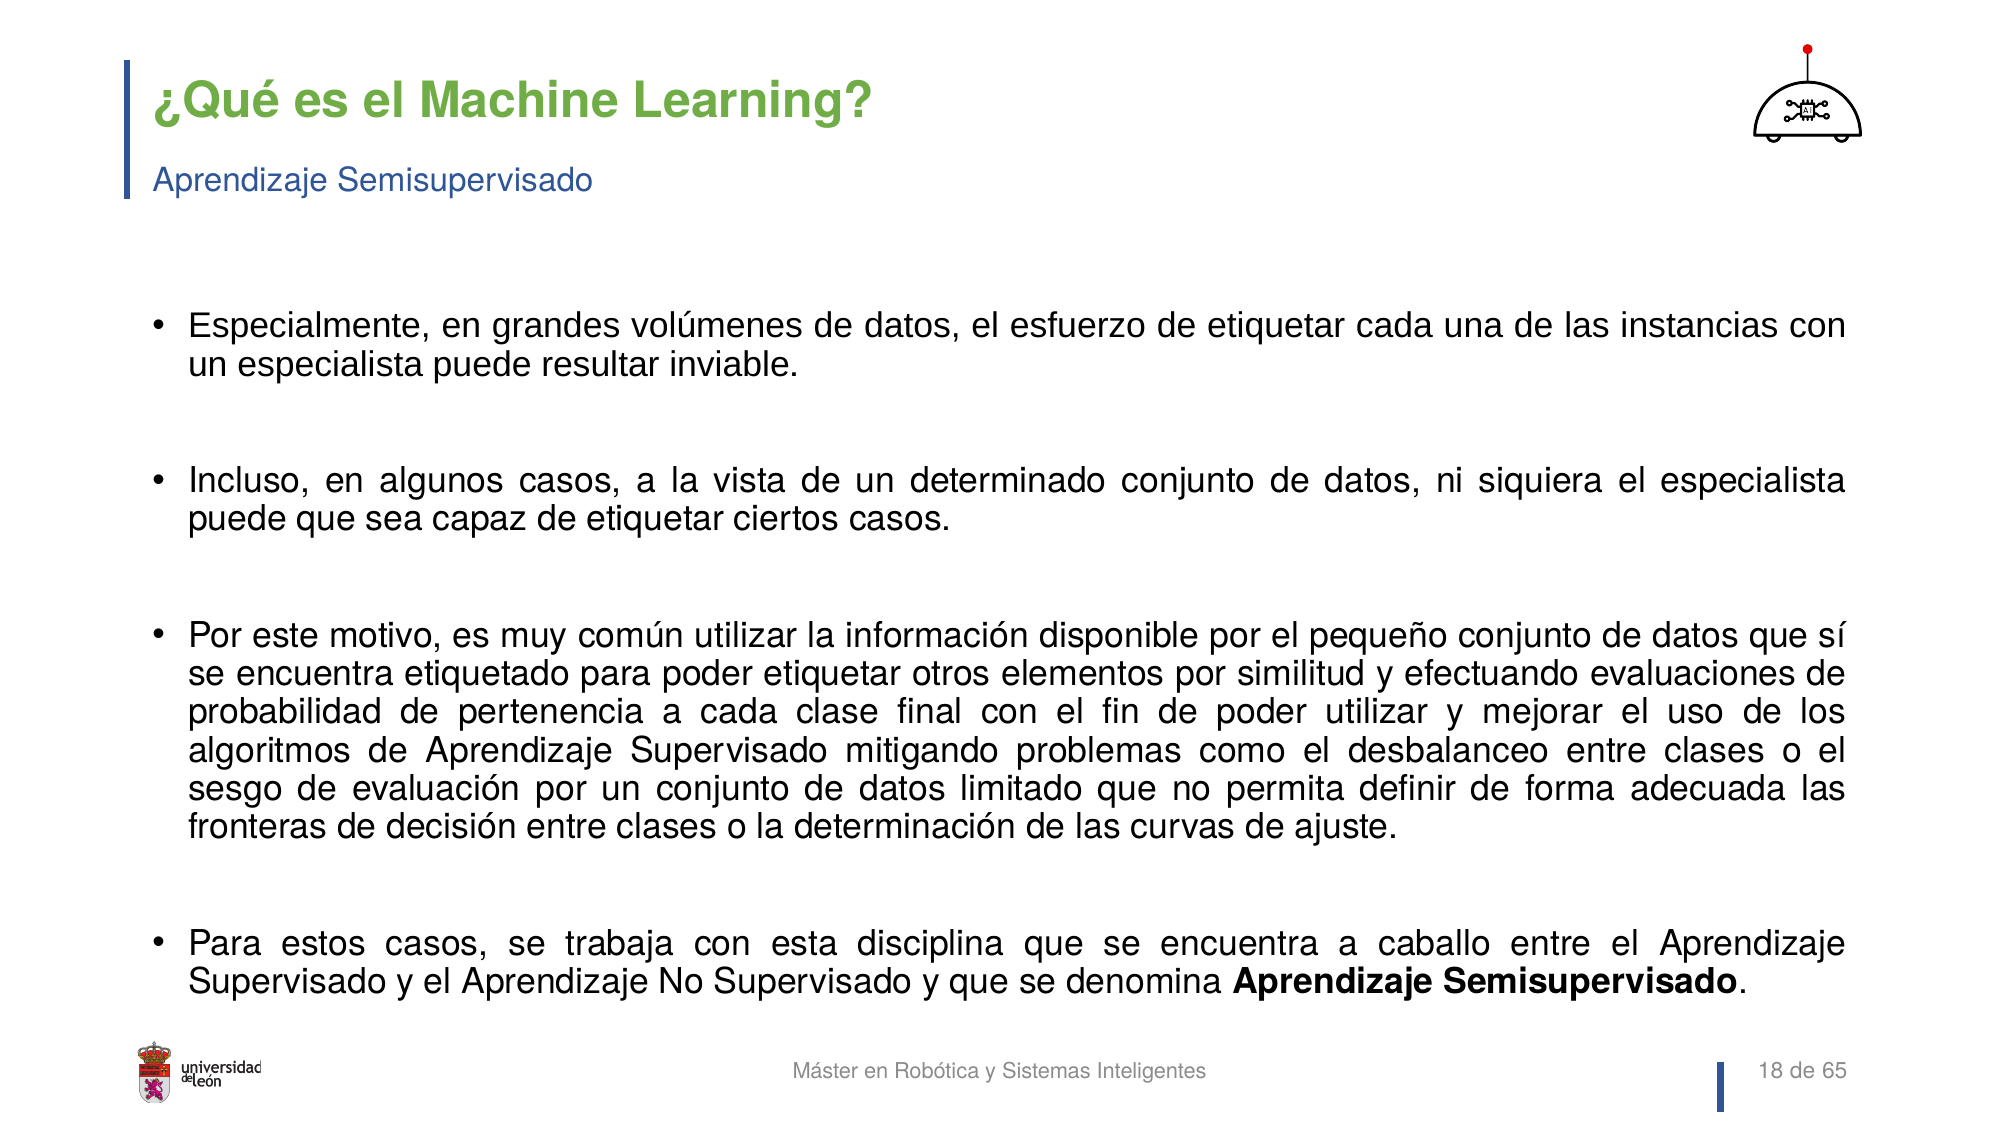

# ¿Qué es el Machine Learning?
Aprendizaje Semisupervisado
Especialmente, en grandes volúmenes de datos, el esfuerzo de etiquetar cada una de las instancias con un especialista puede resultar inviable.

Incluso, en algunos casos, a la vista de un determinado conjunto de datos, ni siquiera el especialista puede que sea capaz de etiquetar ciertos casos.

Por este motivo, es muy común utilizar la información disponible por el pequeño conjunto de datos que sí se encuentra etiquetado para poder etiquetar otros elementos por similitud y efectuando evaluaciones de probabilidad de pertenencia a cada clase final con el fin de poder utilizar y mejorar el uso de los algoritmos de Aprendizaje Supervisado mitigando problemas como el desbalanceo entre clases o el sesgo de evaluación por un conjunto de datos limitado que no permita definir de forma adecuada las fronteras de decisión entre clases o la determinación de las curvas de ajuste.

Para estos casos, se trabaja con esta disciplina que se encuentra a caballo entre el Aprendizaje Supervisado y el Aprendizaje No Supervisado y que se denomina Aprendizaje Semisupervisado.

Máster en Robótica y Sistemas Inteligentes
18 de 65